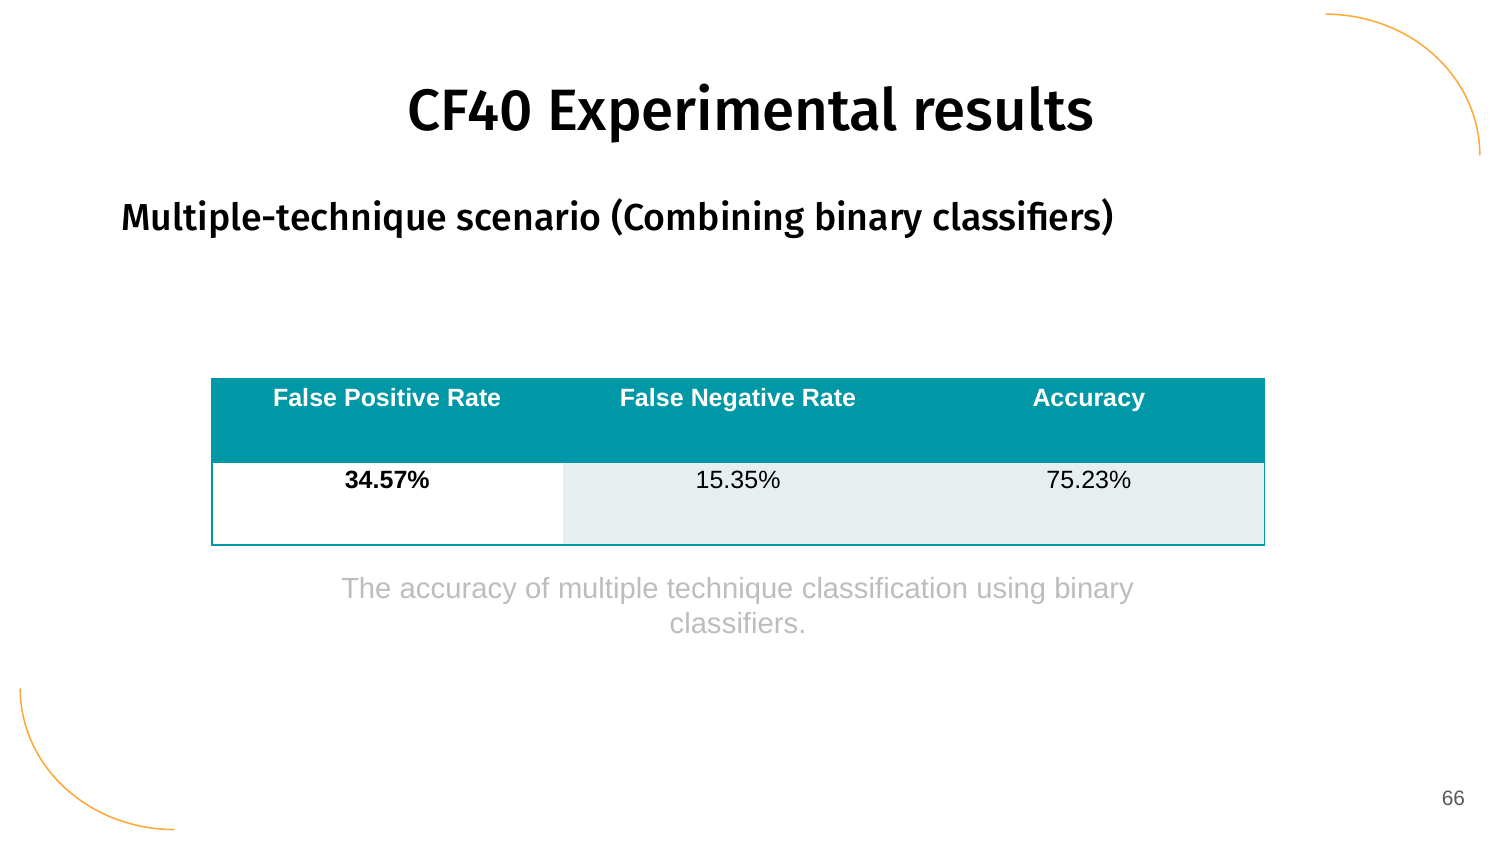

CF40 Experimental results
Multiple-technique scenario (Combining binary classifiers)
| False Positive Rate | False Negative Rate | Accuracy |
| --- | --- | --- |
| 34.57% | 15.35% | 75.23% |
The accuracy of multiple technique classification using binary classifiers.
66